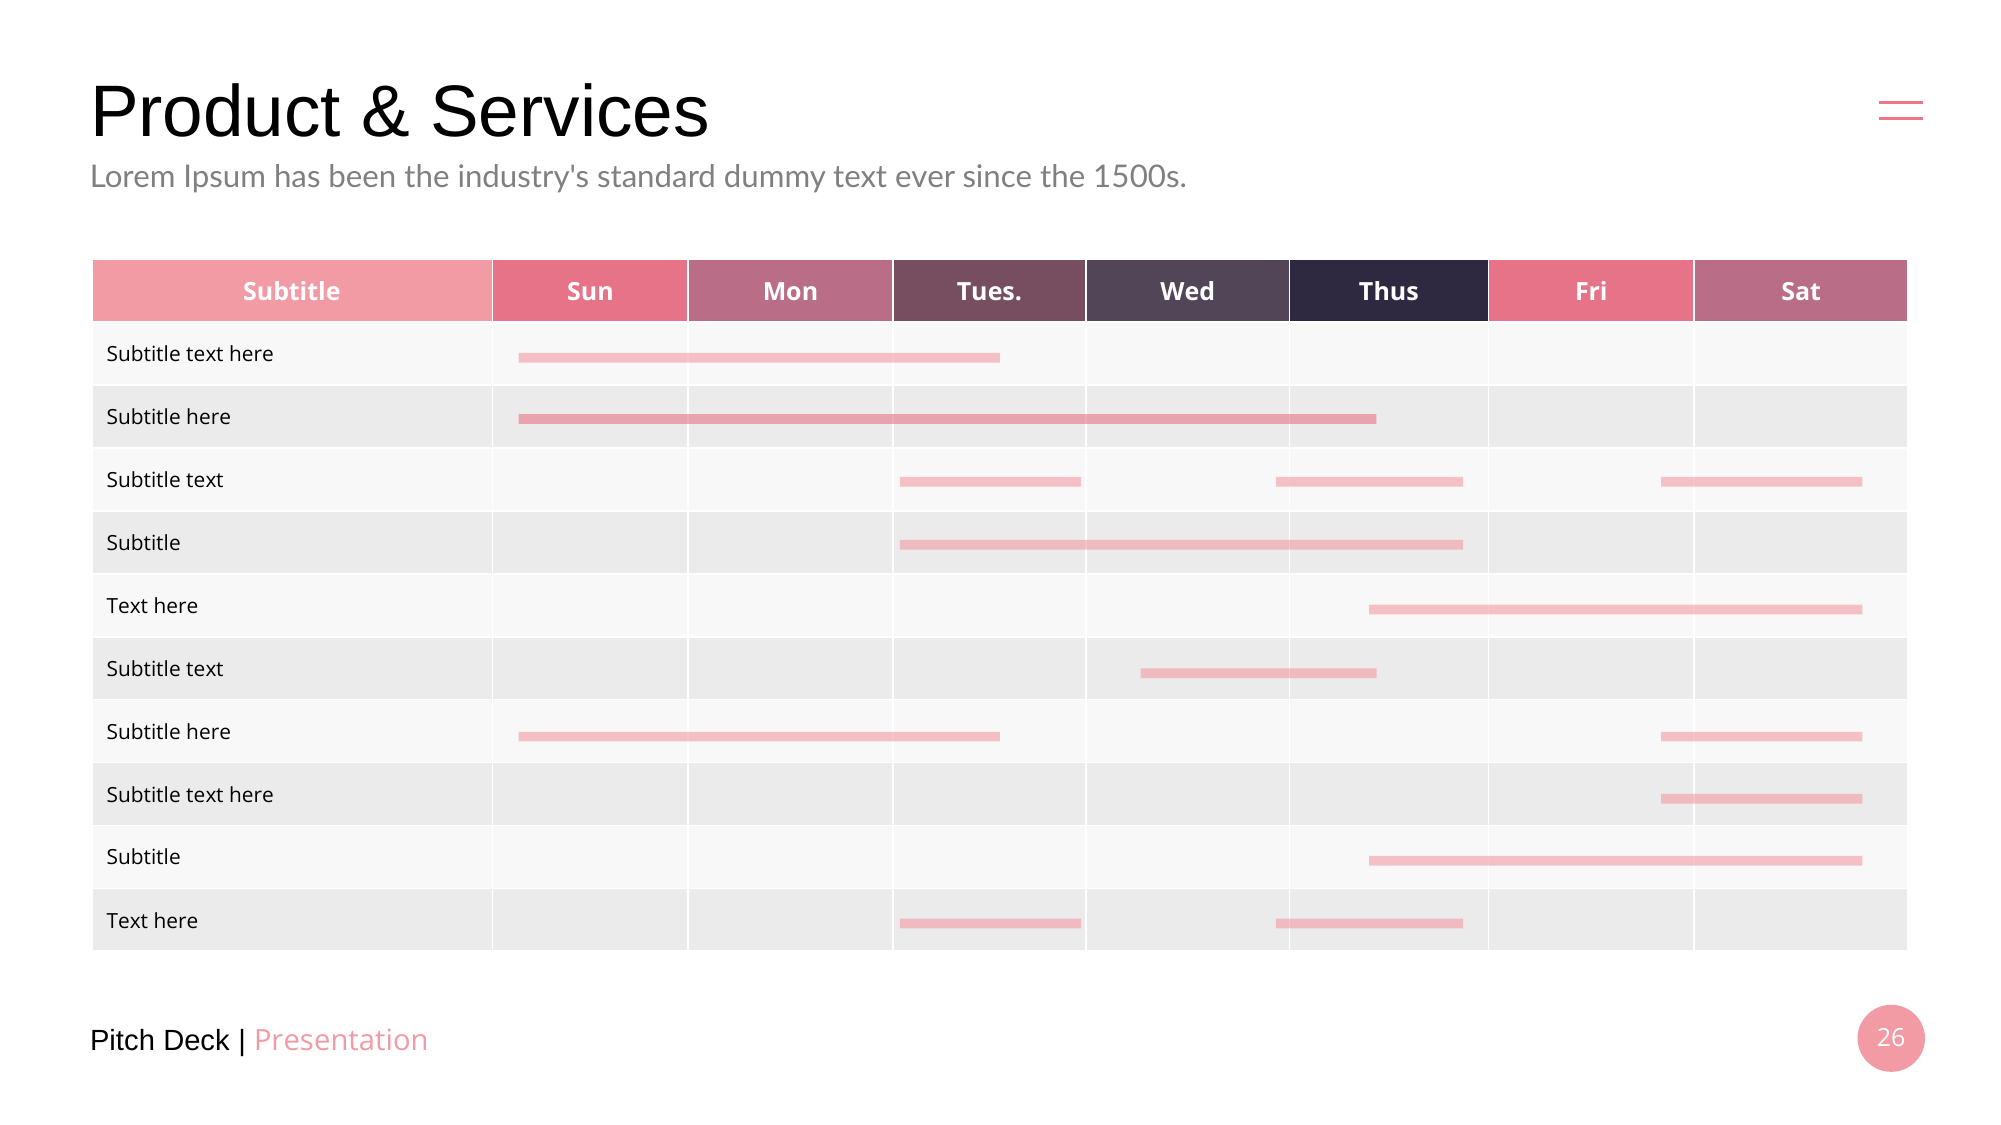

# Product & Services
Lorem Ipsum has been the industry's standard dummy text ever since the 1500s.
| Subtitle | Sun | Mon | Tues. | Wed | Thus | Fri | Sat |
| --- | --- | --- | --- | --- | --- | --- | --- |
| Subtitle text here |  |  |  |  |  |  |  |
| Subtitle here |  |  |  |  |  |  |  |
| Subtitle text |  |  |  |  |  |  |  |
| Subtitle |  |  |  |  |  |  |  |
| Text here |  |  |  |  |  |  |  |
| Subtitle text |  |  |  |  |  |  |  |
| Subtitle here |  |  |  |  |  |  |  |
| Subtitle text here |  |  |  |  |  |  |  |
| Subtitle |  |  |  |  |  |  |  |
| Text here |  |  |  |  |  |  |  |

Pitch Deck | Presentation
26